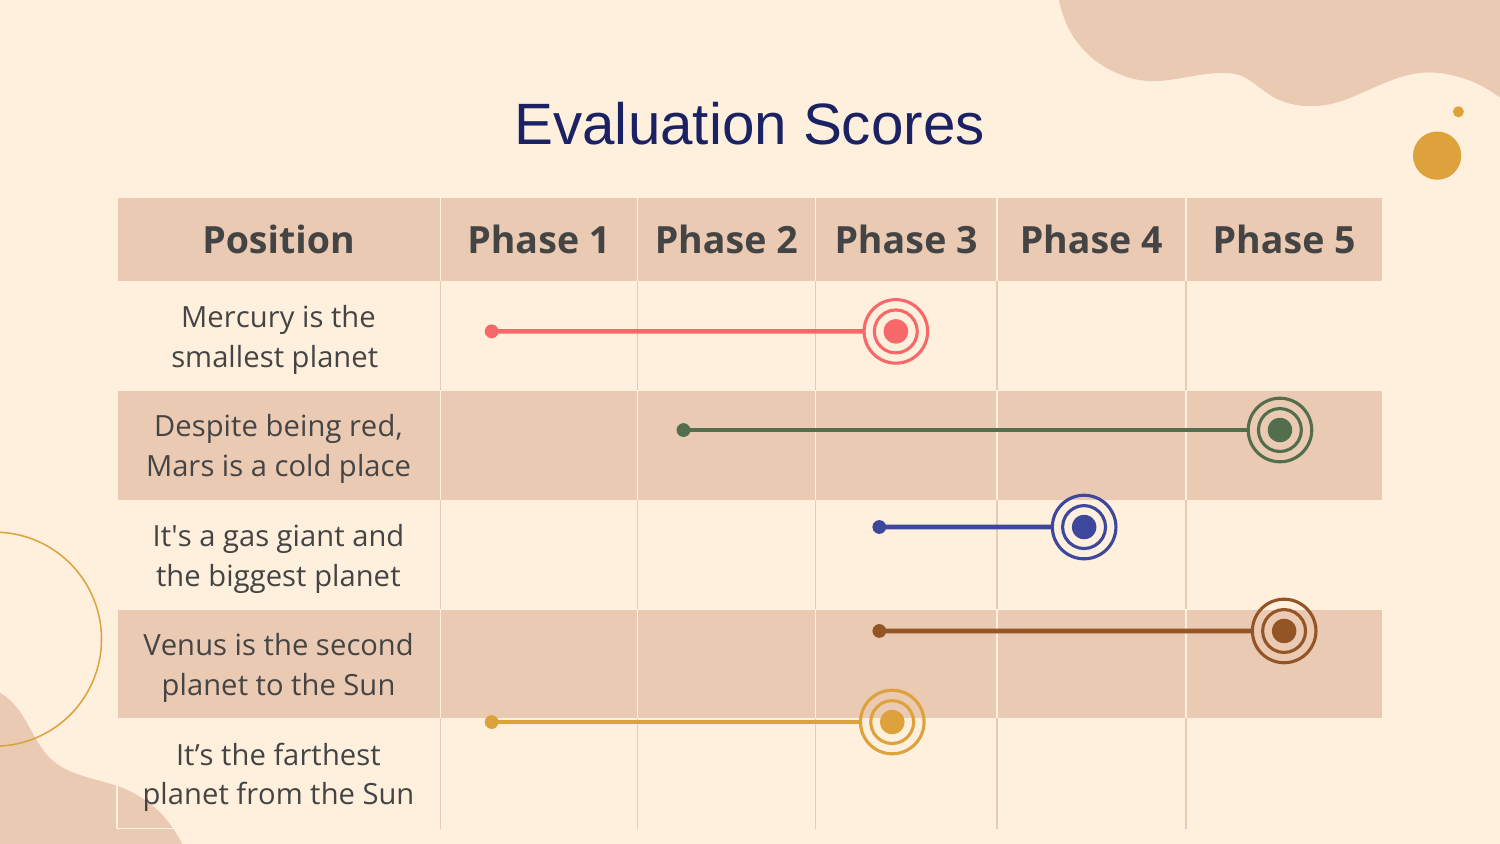

# Evaluation Scores
| Position | Phase 1 | Phase 2 | Phase 3 | Phase 4 | Phase 5 |
| --- | --- | --- | --- | --- | --- |
| Mercury is the smallest planet |  |  |  |  |  |
| Despite being red, Mars is a cold place |  |  |  |  |  |
| It's a gas giant and the biggest planet |  |  |  |  |  |
| Venus is the second planet to the Sun |  |  |  |  |  |
| It’s the farthest planet from the Sun |  |  |  |  |  |